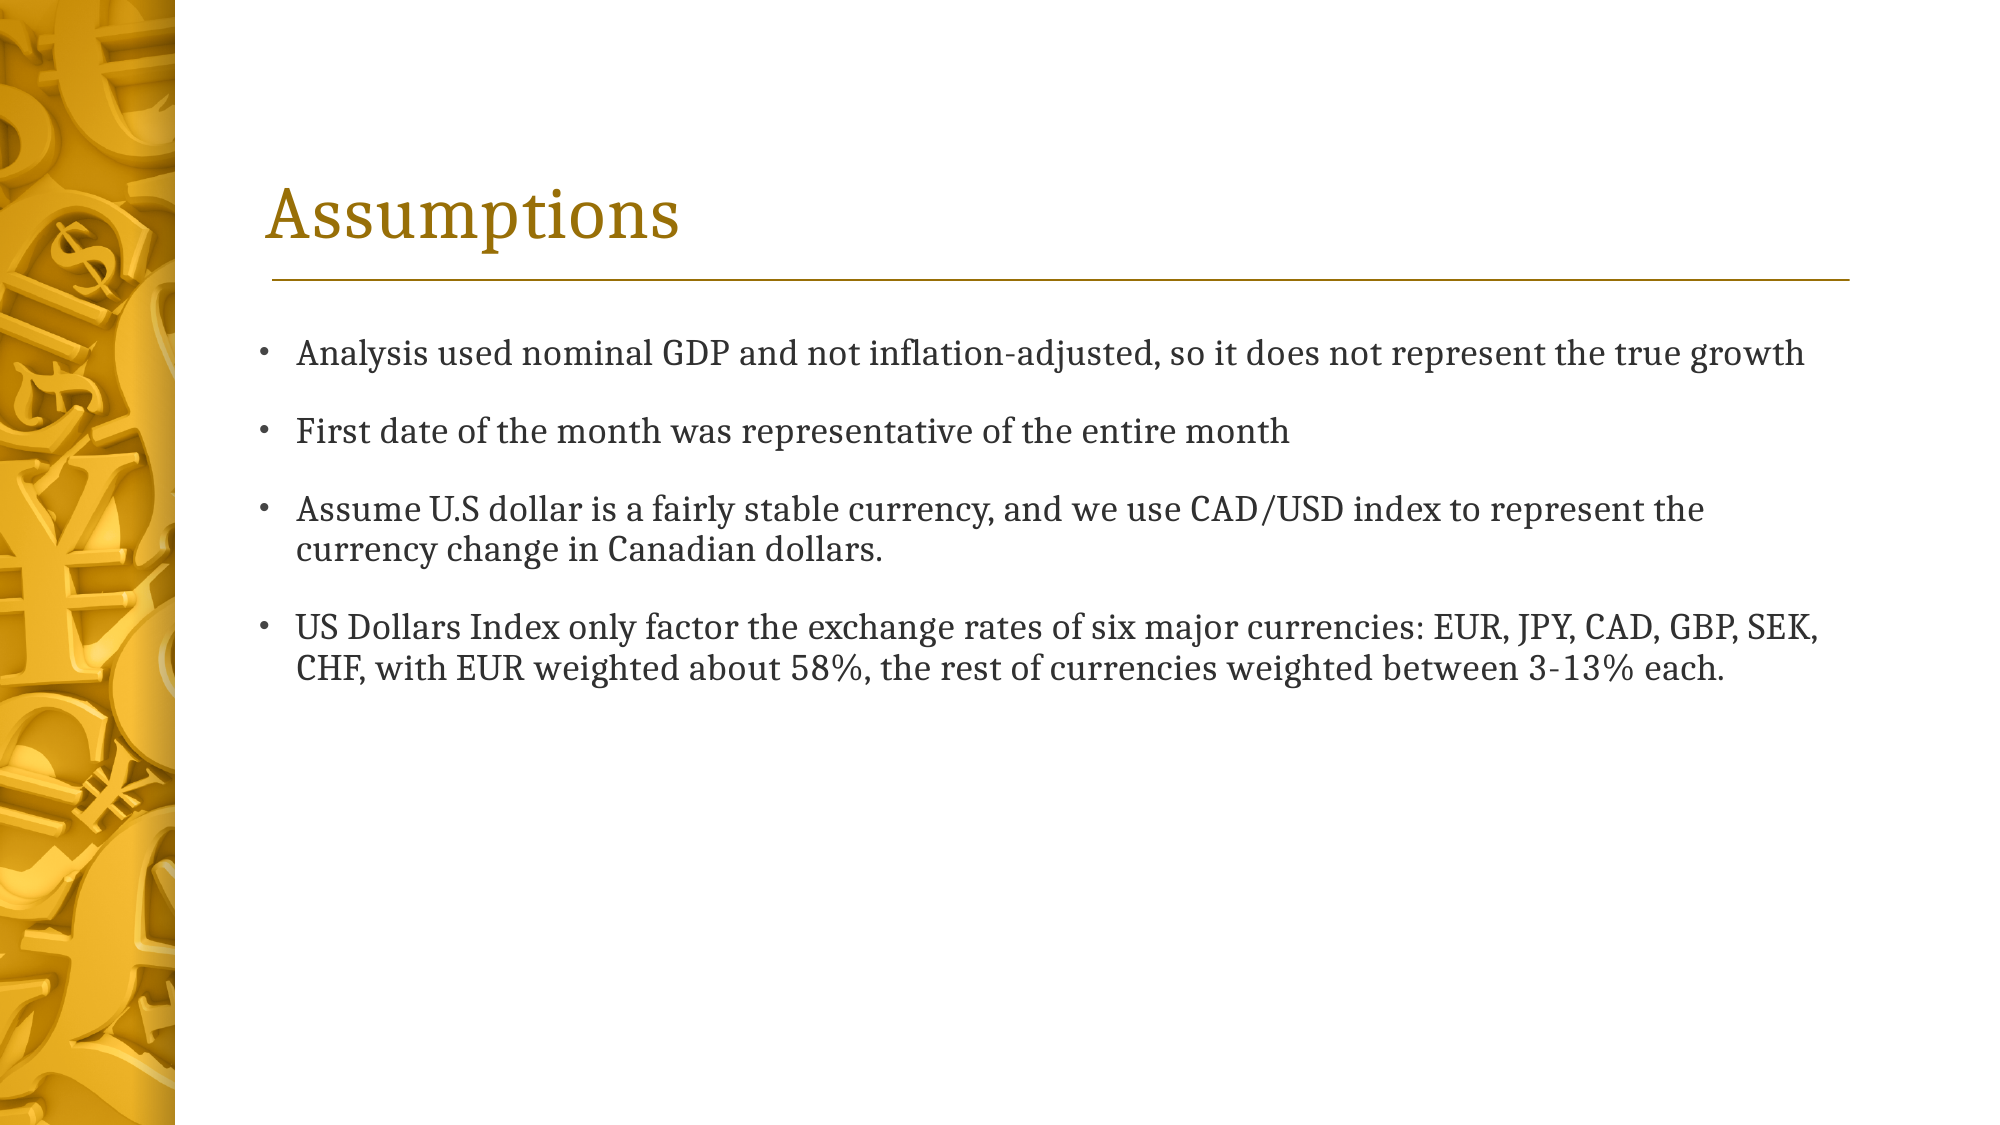

# Assumptions
Analysis used nominal GDP and not inflation-adjusted, so it does not represent the true growth
First date of the month was representative of the entire month
Assume U.S dollar is a fairly stable currency, and we use CAD/USD index to represent the currency change in Canadian dollars.
US Dollars Index only factor the exchange rates of six major currencies: EUR, JPY, CAD, GBP, SEK, CHF, with EUR weighted about 58%, the rest of currencies weighted between 3-13% each.